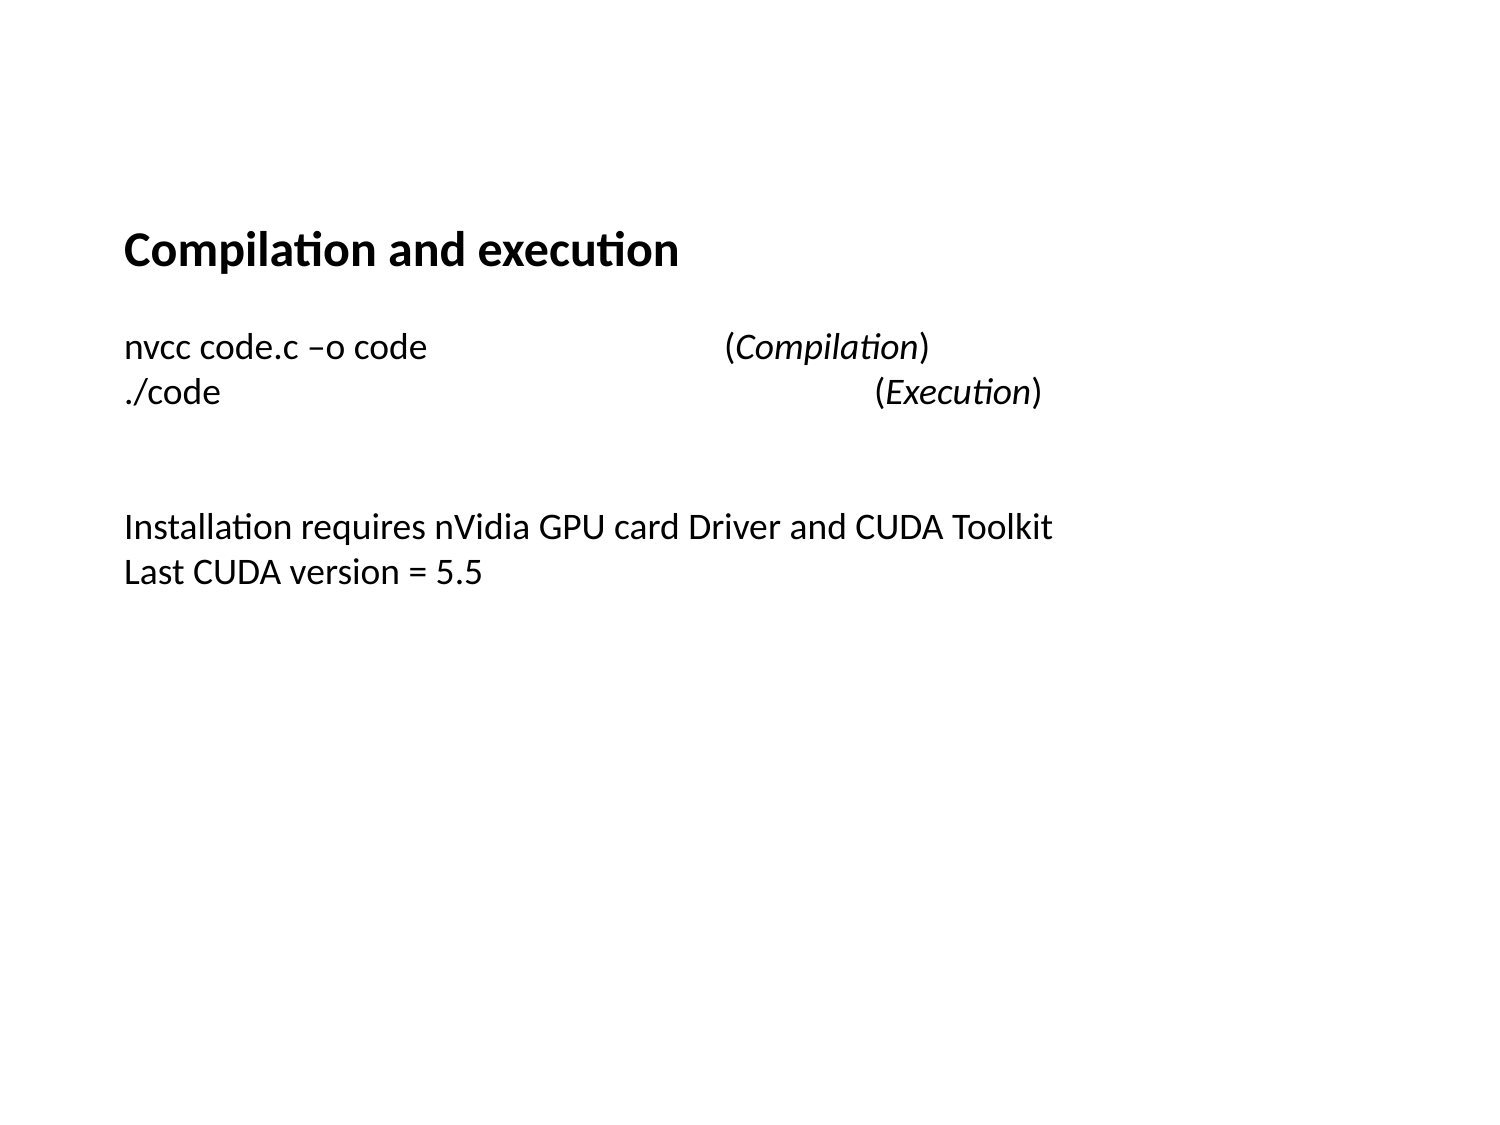

Compilation and execution

nvcc code.c –o code 		(Compilation)
./code					(Execution)

Installation requires nVidia GPU card Driver and CUDA Toolkit
Last CUDA version = 5.5